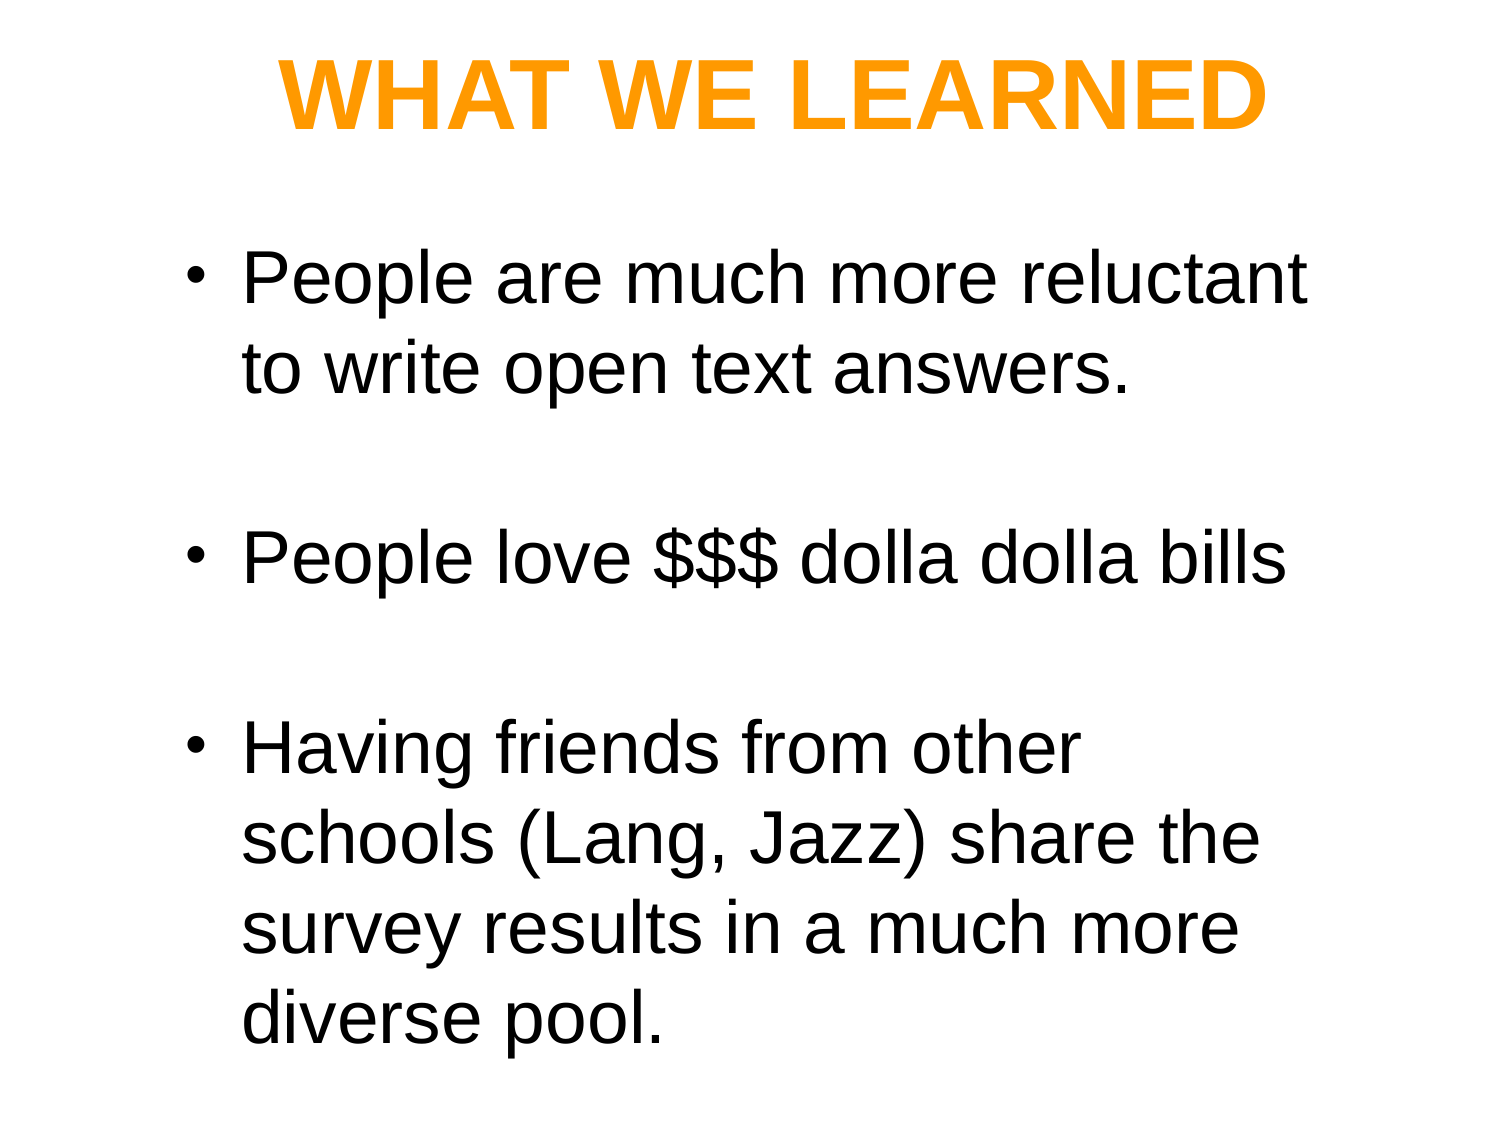

# WHAT WE LEARNED
People are much more reluctant to write open text answers.

People love $$$ dolla dolla bills

Having friends from other schools (Lang, Jazz) share the survey results in a much more diverse pool.